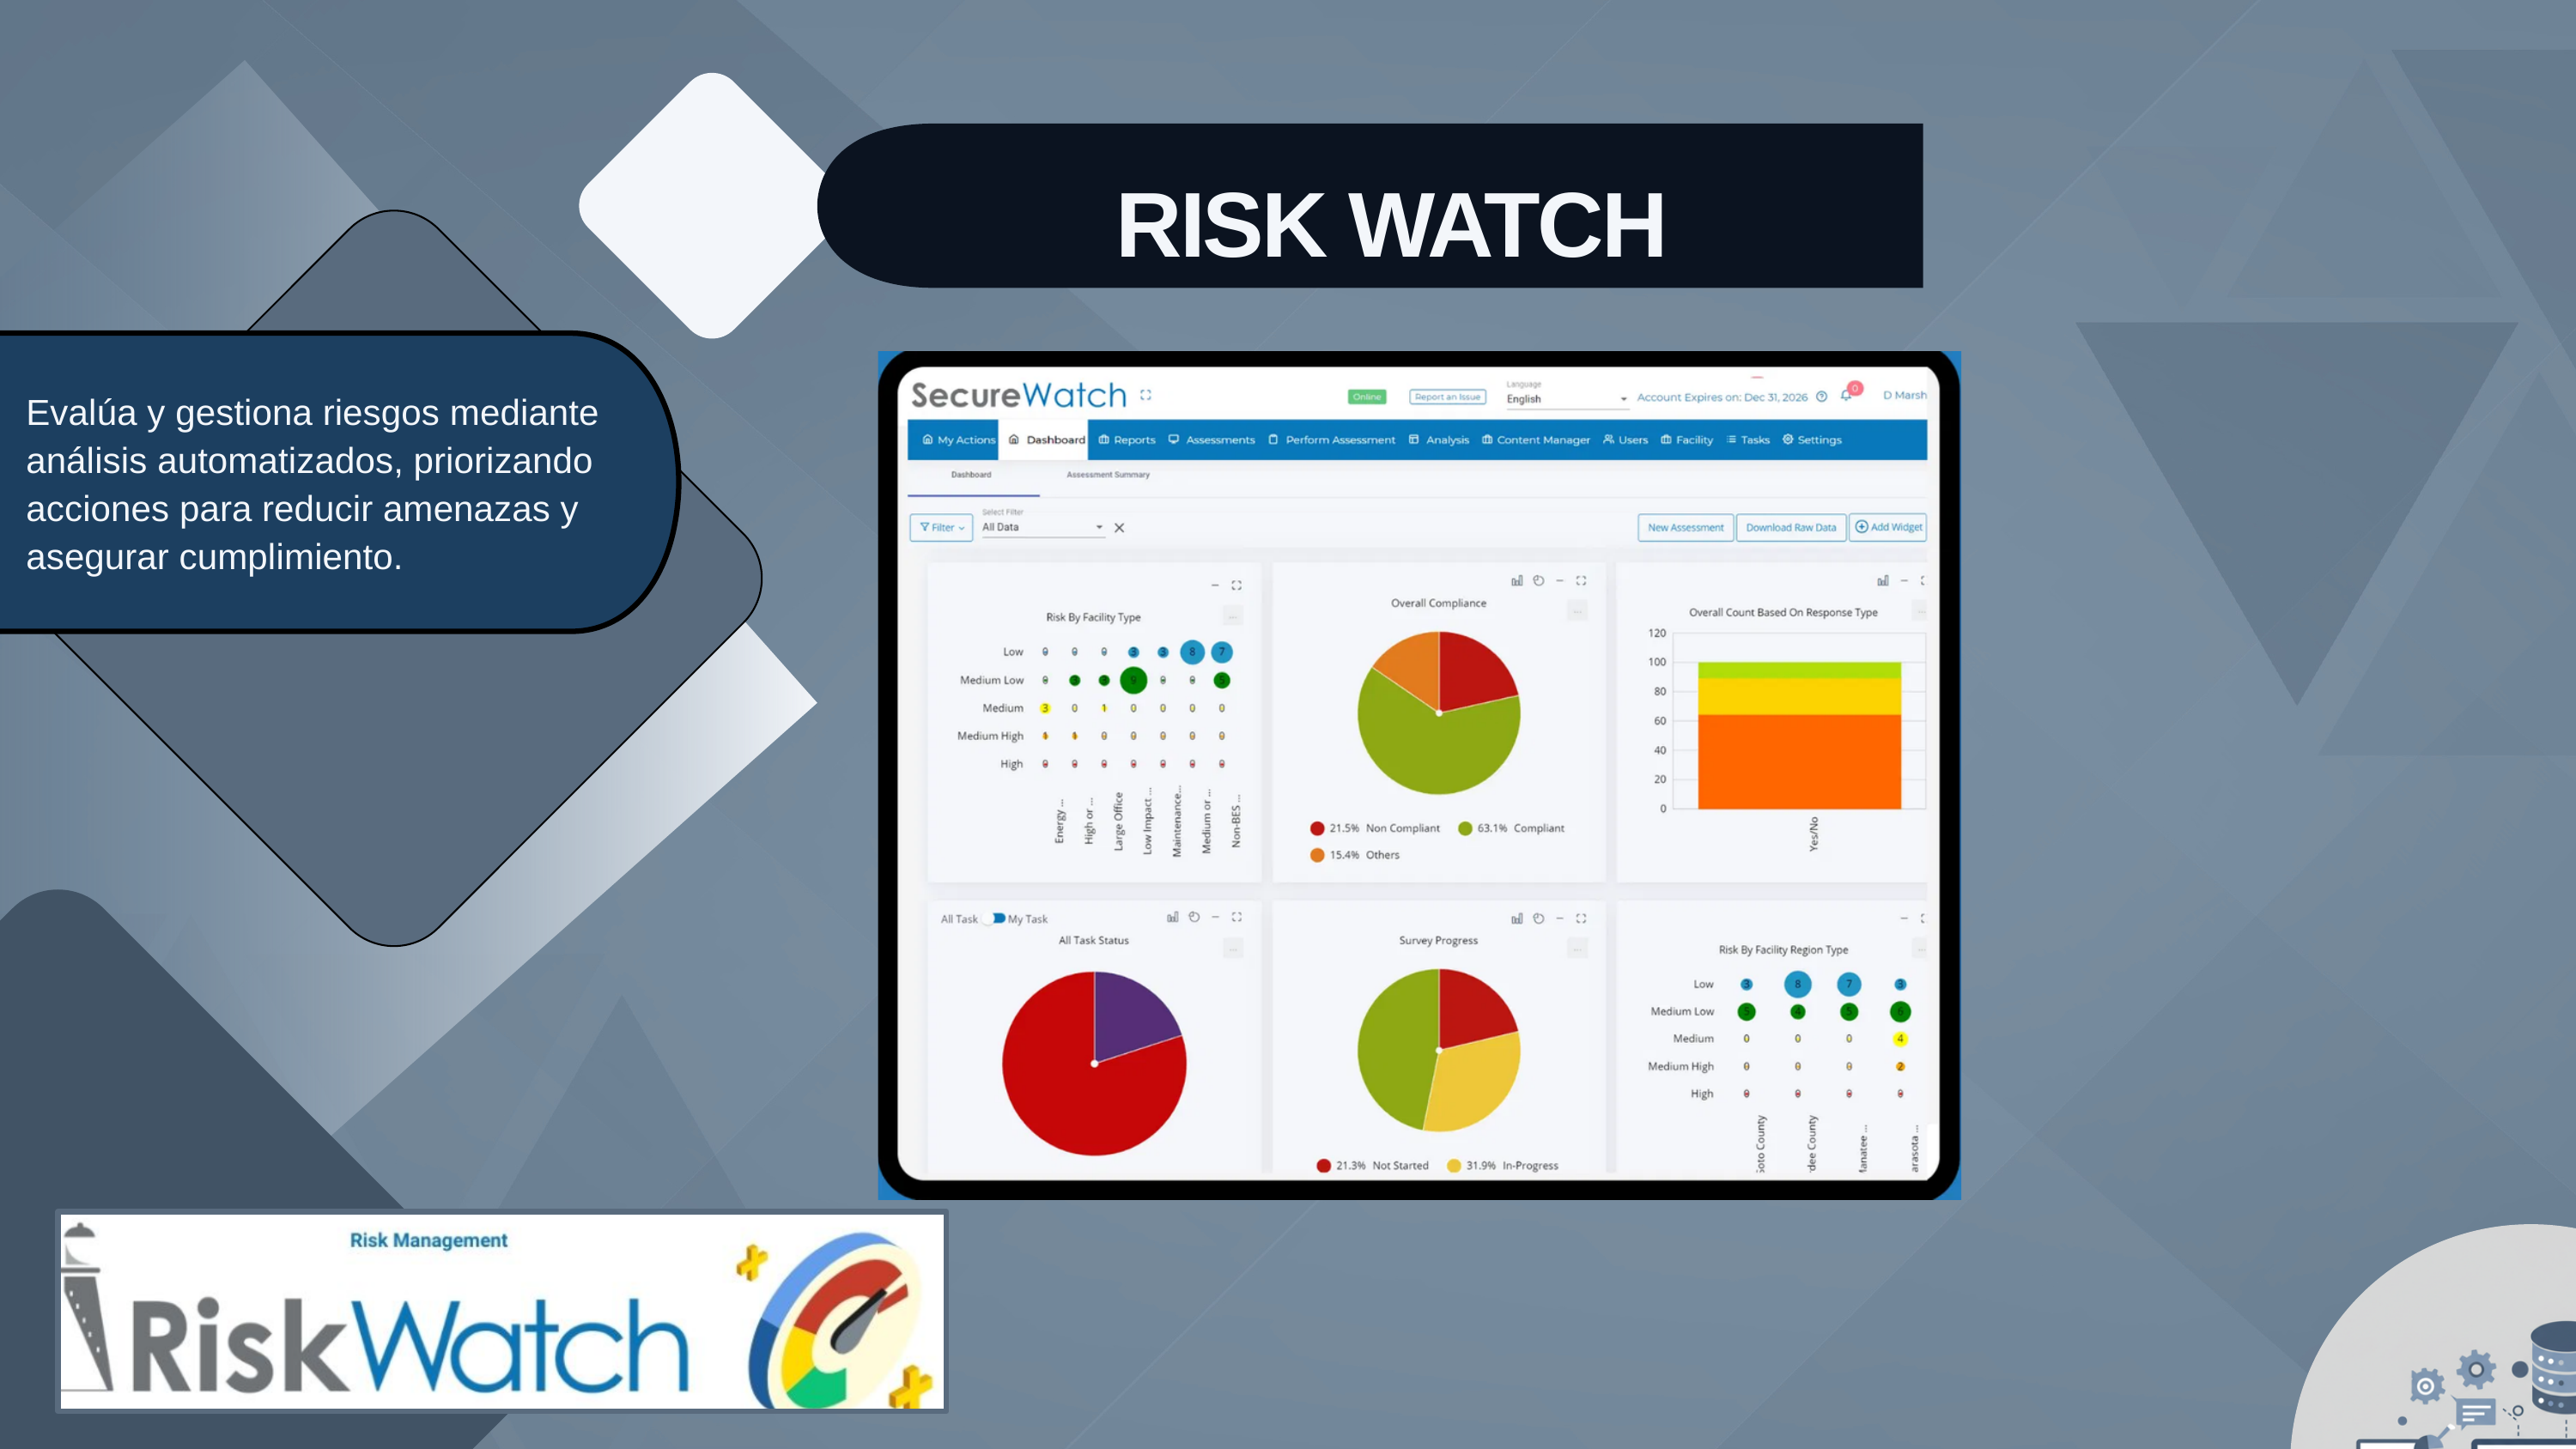

RISK WATCH

Evalúa y gestiona riesgos mediante análisis automatizados, priorizando acciones para reducir amenazas y asegurar cumplimiento.